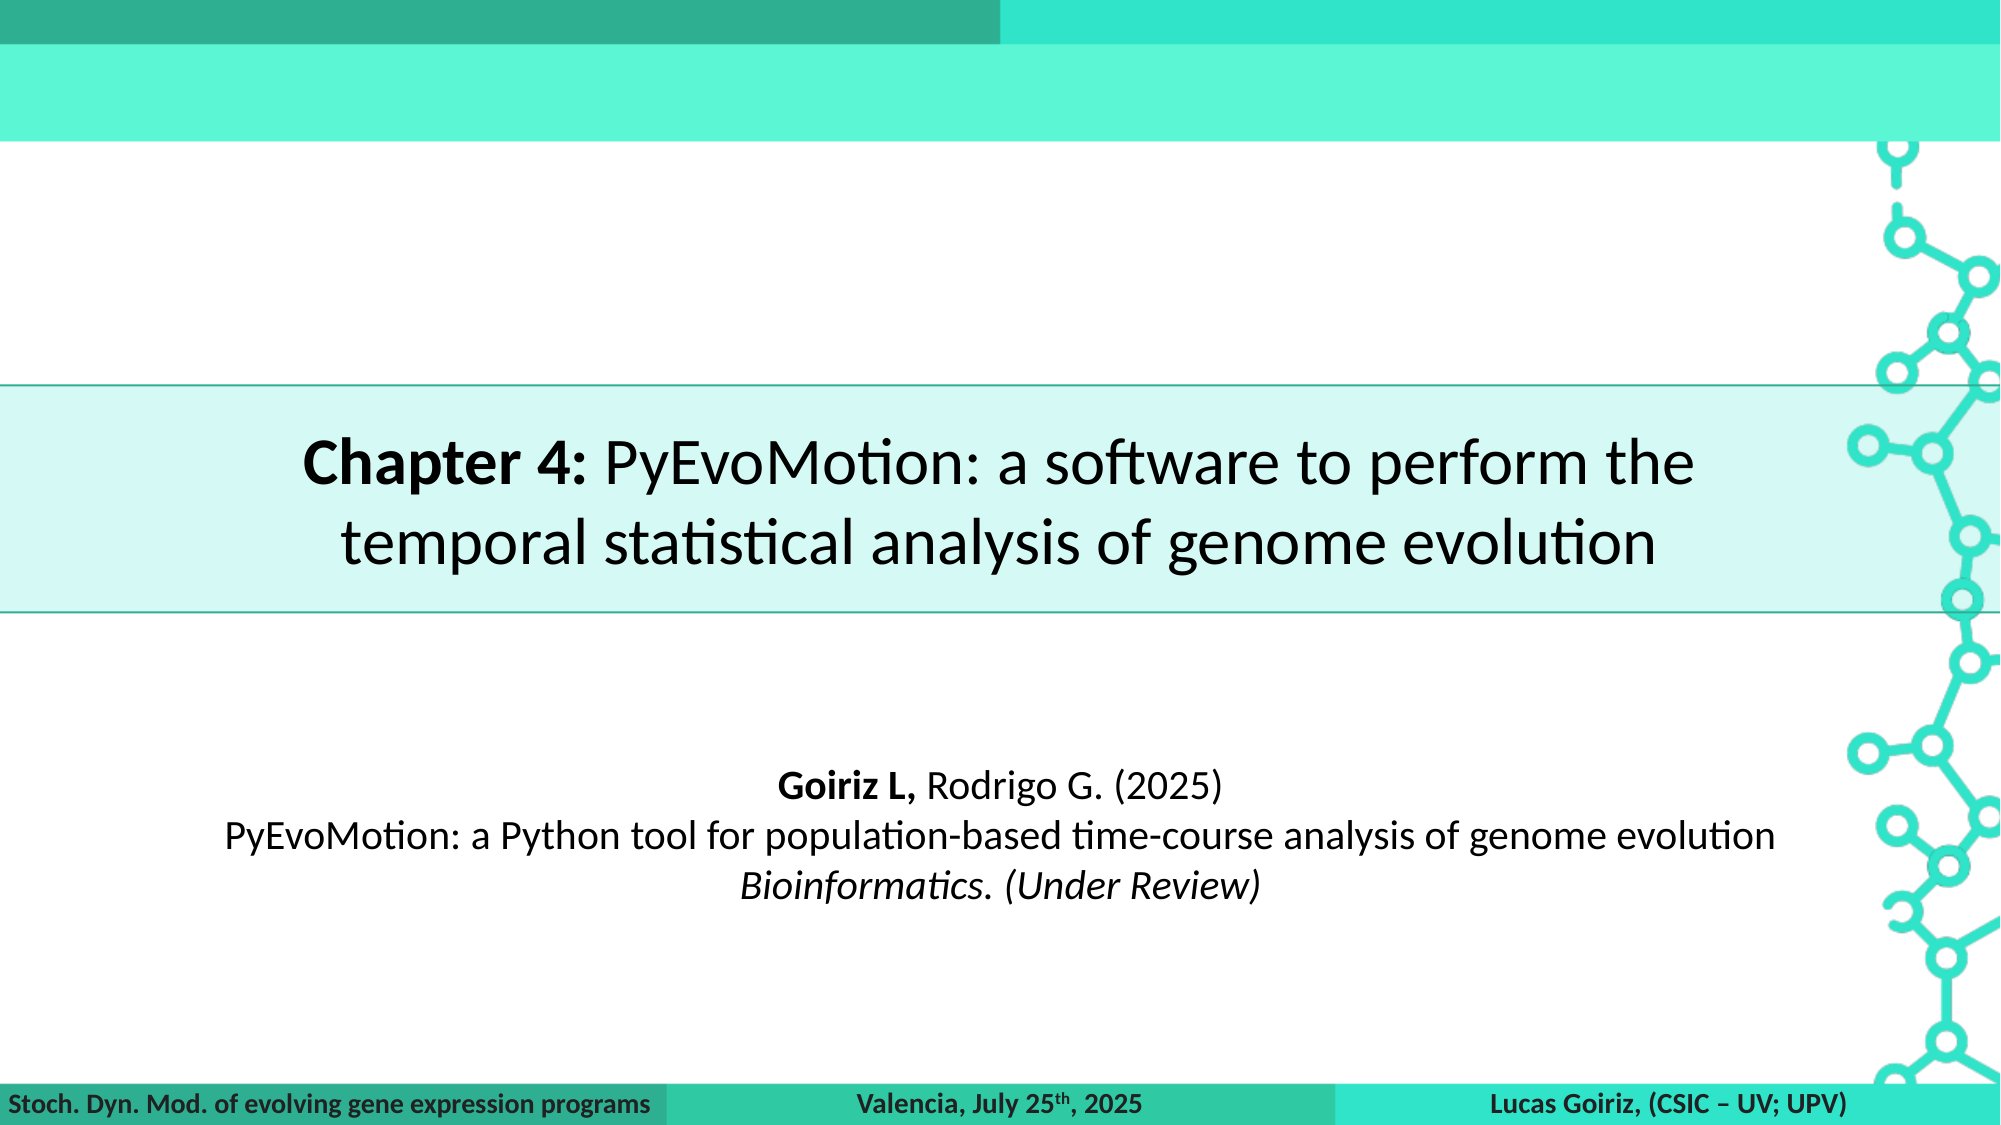

Chapter 4: PyEvoMotion: a software to perform the temporal statistical analysis of genome evolution
Goiriz L, Rodrigo G. (2025)
PyEvoMotion: a Python tool for population-based time-course analysis of genome evolution
Bioinformatics. (Under Review)
Valencia, July 25th, 2025
Lucas Goiriz, (CSIC – UV; UPV)
Stoch. Dyn. Mod. of evolving gene expression programs